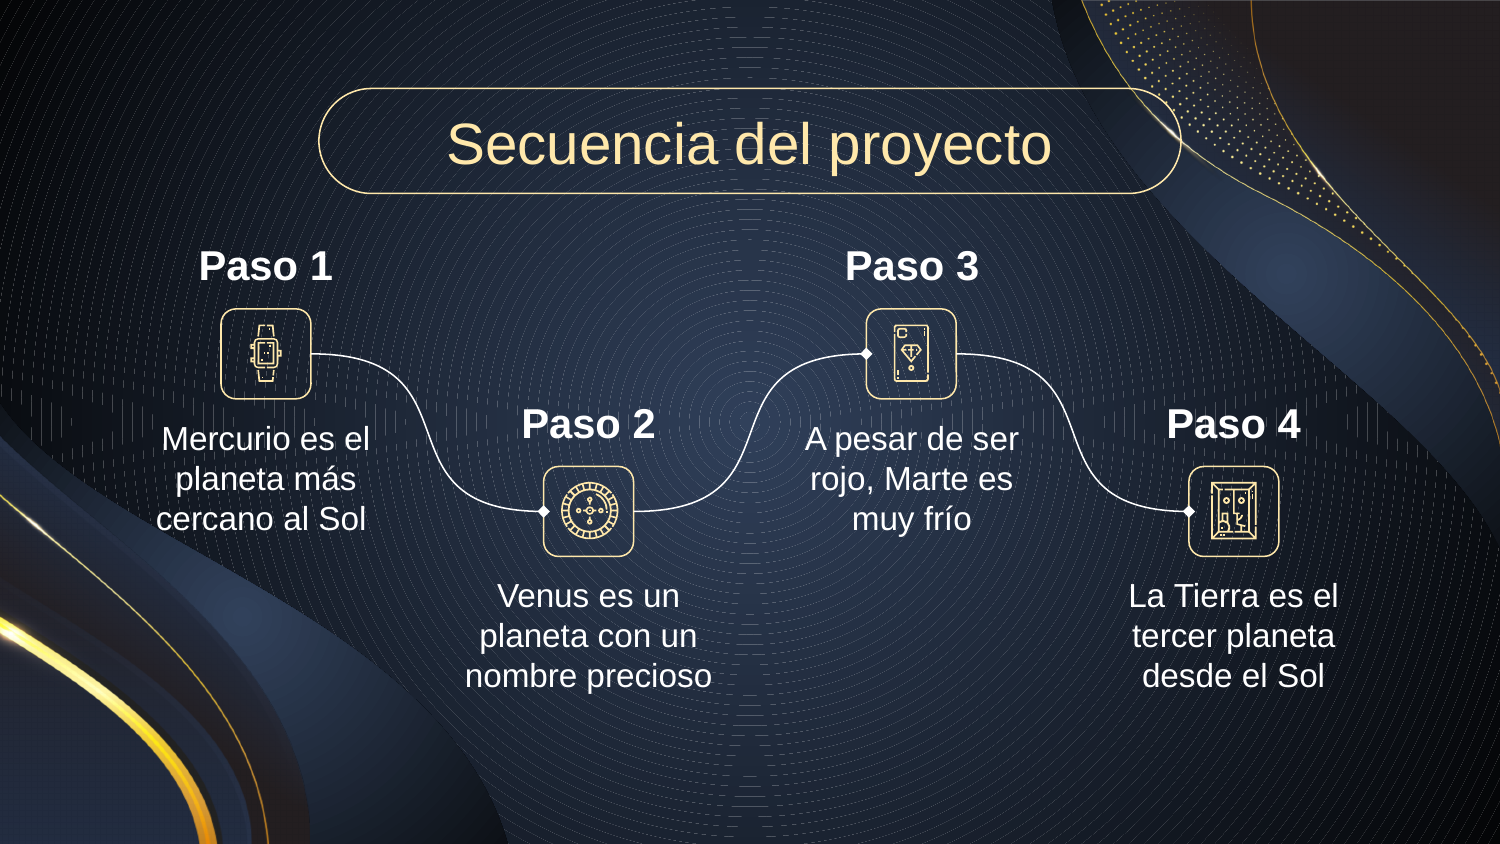

# Secuencia del proyecto
Paso 1
Paso 3

Paso 2
Paso 4
Mercurio es el planeta más cercano al Sol
A pesar de ser rojo, Marte es muy frío

Venus es un planeta con un nombre precioso
La Tierra es el tercer planeta desde el Sol